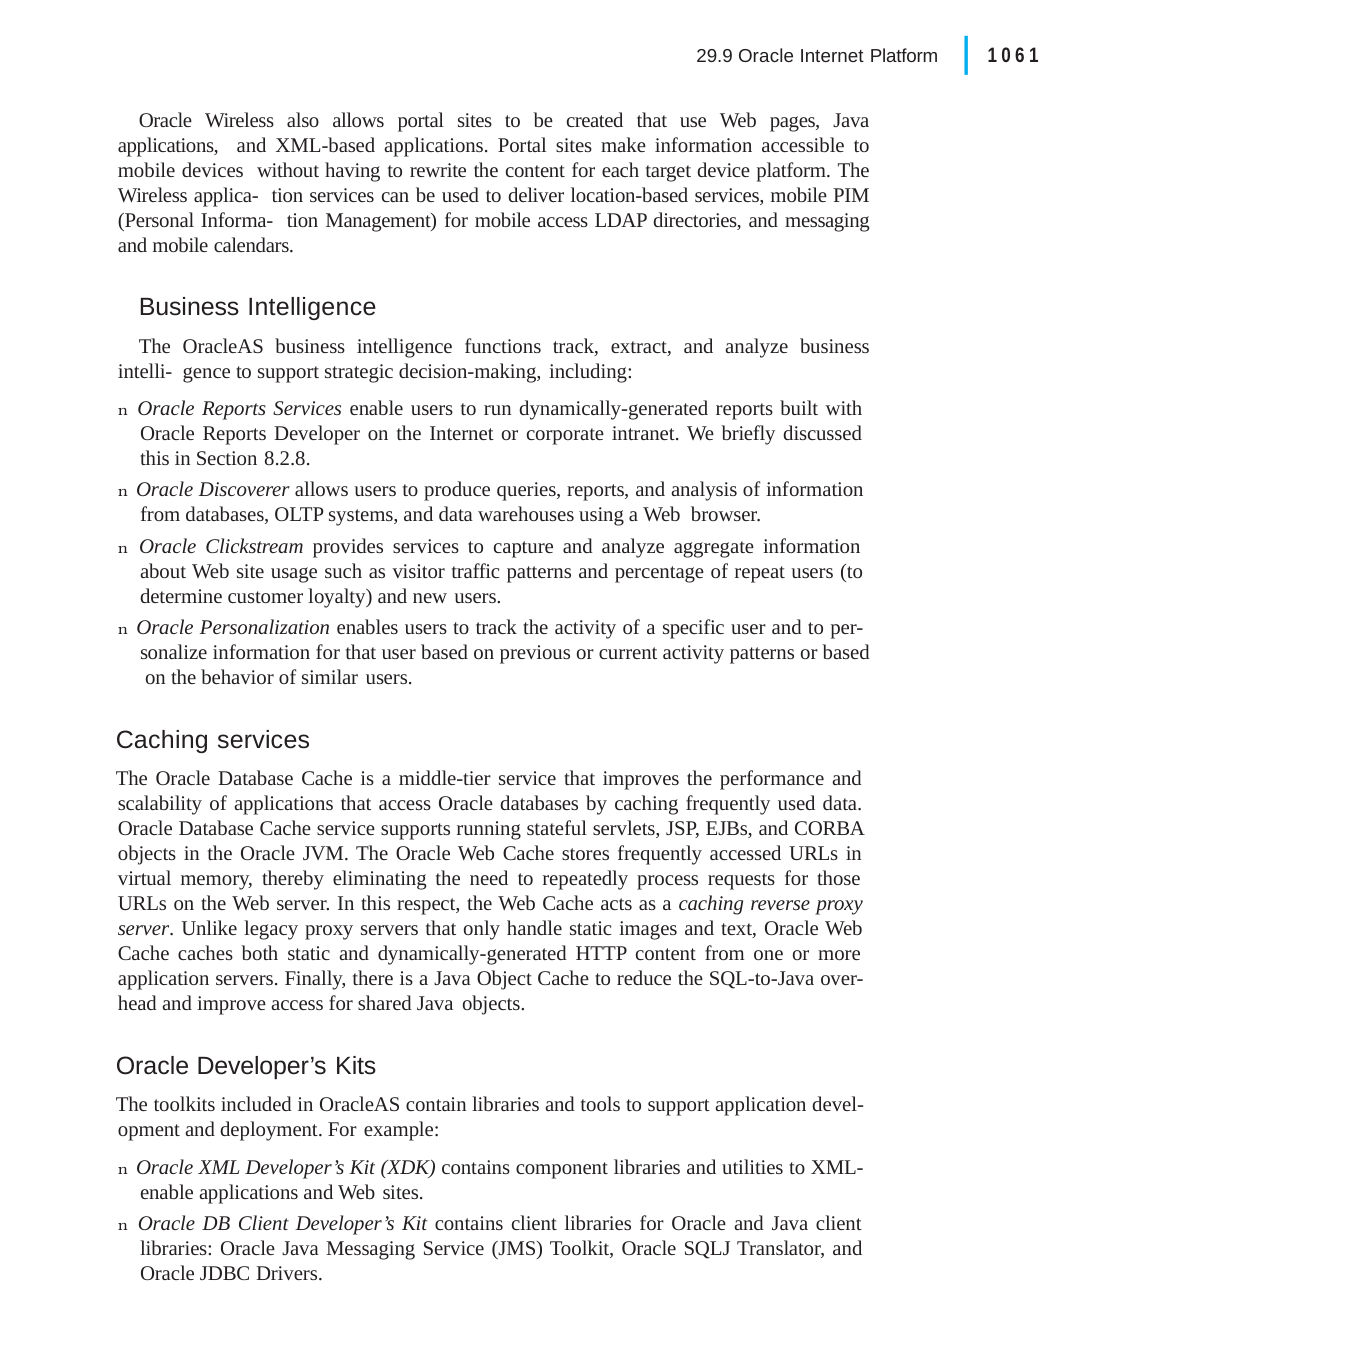

|
1061
29.9 Oracle Internet Platform
Oracle Wireless also allows portal sites to be created that use Web pages, Java applications,  and XML-based applications. Portal sites make information accessible to mobile devices  without having to rewrite the content for each target device platform. The Wireless applica-  tion services can be used to deliver location-based services, mobile PIM (Personal Informa-  tion Management) for mobile access LDAP directories, and messaging and mobile calendars.

Business Intelligence
The OracleAS business intelligence functions track, extract, and analyze business intelli-  gence to support strategic decision-making, including:
n Oracle Reports Services enable users to run dynamically-generated reports built with  Oracle Reports Developer on the Internet or corporate intranet. We briefly discussed  this in Section 8.2.8.
n Oracle Discoverer allows users to produce queries, reports, and analysis of information  from databases, OLTP systems, and data warehouses using a Web browser.
n Oracle Clickstream provides services to capture and analyze aggregate information  about Web site usage such as visitor traffic patterns and percentage of repeat users (to  determine customer loyalty) and new users.
n Oracle Personalization enables users to track the activity of a specific user and to per-  sonalize information for that user based on previous or current activity patterns or based  on the behavior of similar users.

Caching services
The Oracle Database Cache is a middle-tier service that improves the performance and  scalability of applications that access Oracle databases by caching frequently used data.  Oracle Database Cache service supports running stateful servlets, JSP, EJBs, and CORBA  objects in the Oracle JVM. The Oracle Web Cache stores frequently accessed URLs in  virtual memory, thereby eliminating the need to repeatedly process requests for those  URLs on the Web server. In this respect, the Web Cache acts as a caching reverse proxy  server. Unlike legacy proxy servers that only handle static images and text, Oracle Web  Cache caches both static and dynamically-generated HTTP content from one or more  application servers. Finally, there is a Java Object Cache to reduce the SQL-to-Java over-  head and improve access for shared Java objects.

Oracle Developer’s Kits
The toolkits included in OracleAS contain libraries and tools to support application devel-  opment and deployment. For example:
n Oracle XML Developer’s Kit (XDK) contains component libraries and utilities to XML-  enable applications and Web sites.
n Oracle DB Client Developer’s Kit contains client libraries for Oracle and Java client  libraries: Oracle Java Messaging Service (JMS) Toolkit, Oracle SQLJ Translator, and  Oracle JDBC Drivers.